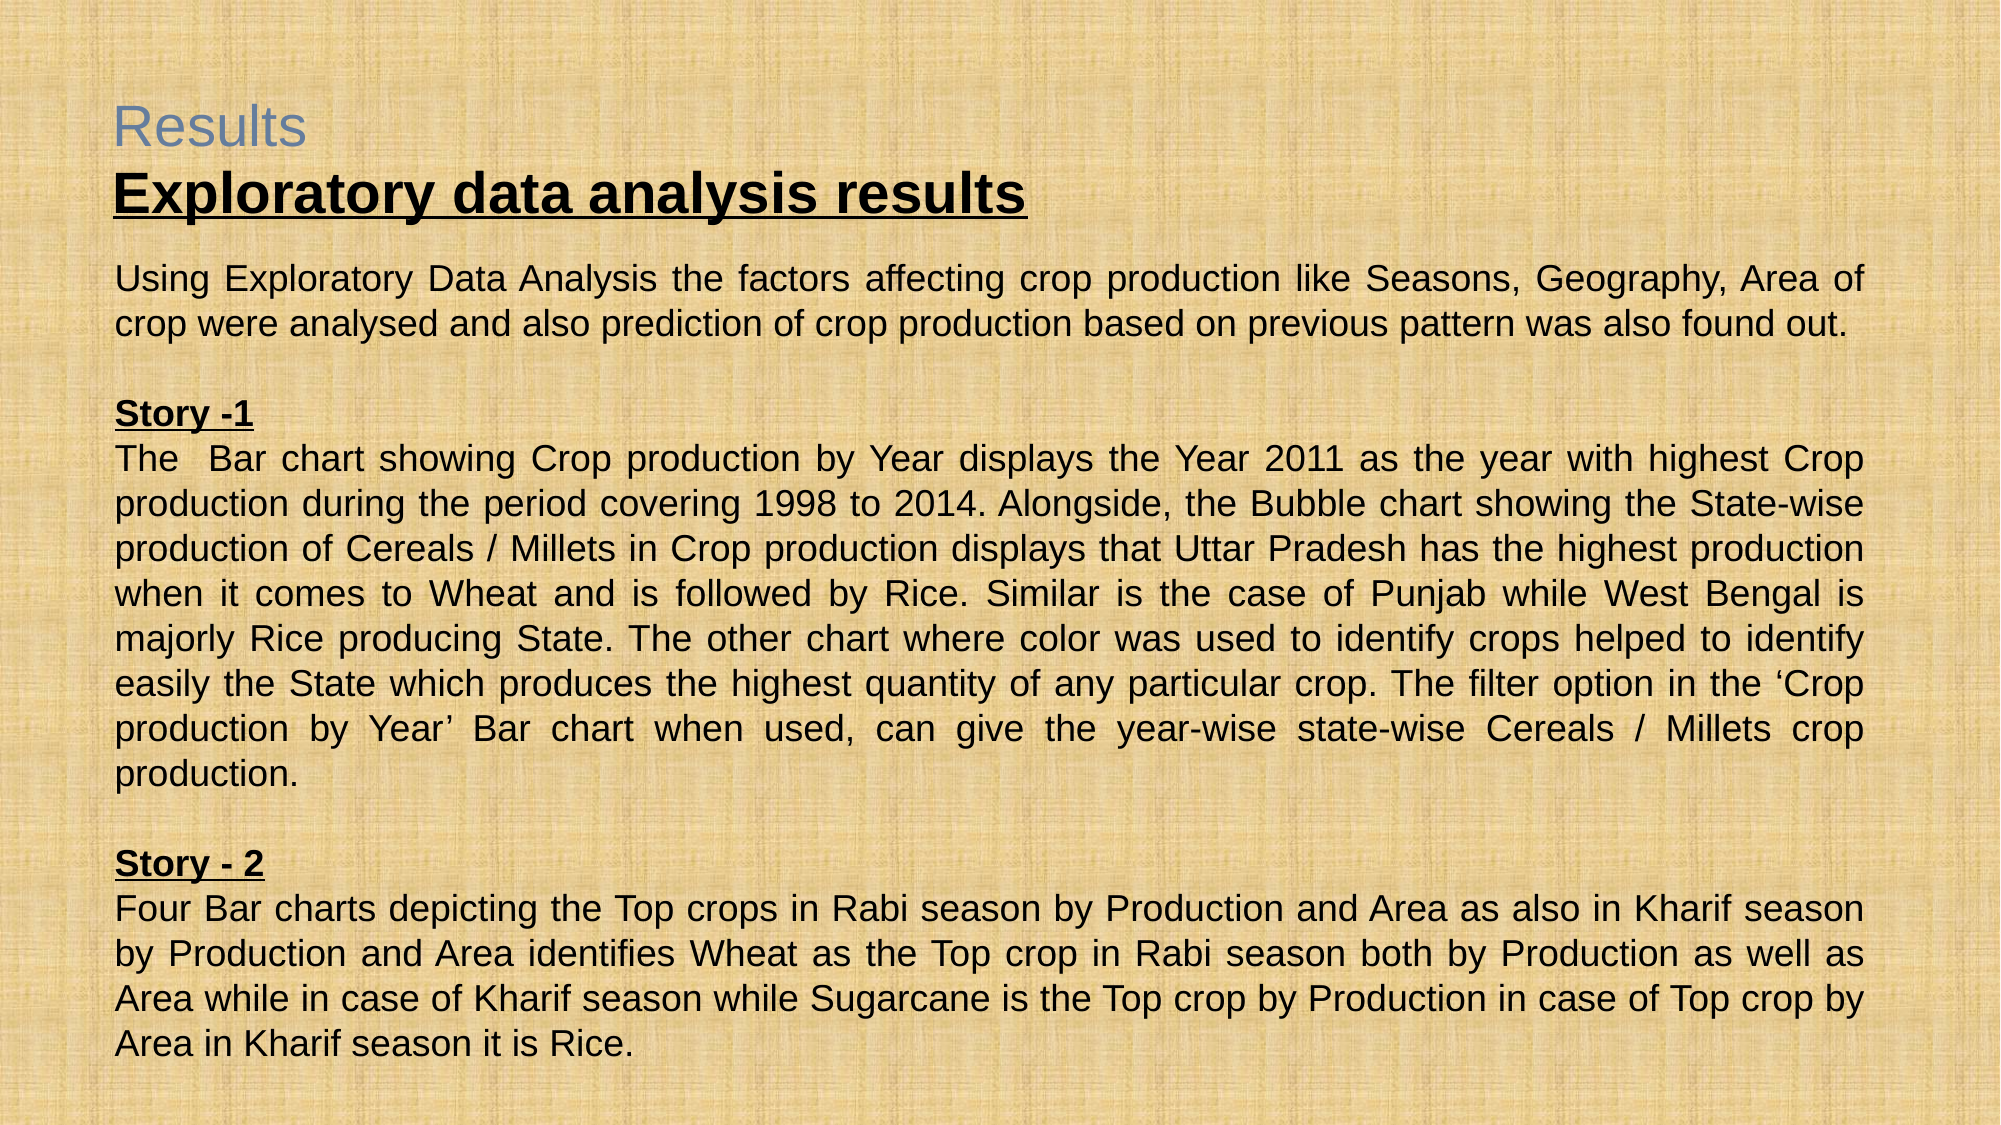

Results
Exploratory data analysis results
Using Exploratory Data Analysis the factors affecting crop production like Seasons, Geography, Area of crop were analysed and also prediction of crop production based on previous pattern was also found out.

Story -1
The  Bar chart showing Crop production by Year displays the Year 2011 as the year with highest Crop production during the period covering 1998 to 2014. Alongside, the Bubble chart showing the State-wise production of Cereals / Millets in Crop production displays that Uttar Pradesh has the highest production when it comes to Wheat and is followed by Rice. Similar is the case of Punjab while West Bengal is majorly Rice producing State. The other chart where color was used to identify crops helped to identify easily the State which produces the highest quantity of any particular crop. The filter option in the ‘Crop production by Year’ Bar chart when used, can give the year-wise state-wise Cereals / Millets crop production.

Story - 2
Four Bar charts depicting the Top crops in Rabi season by Production and Area as also in Kharif season by Production and Area identifies Wheat as the Top crop in Rabi season both by Production as well as Area while in case of Kharif season while Sugarcane is the Top crop by Production in case of Top crop by Area in Kharif season it is Rice.